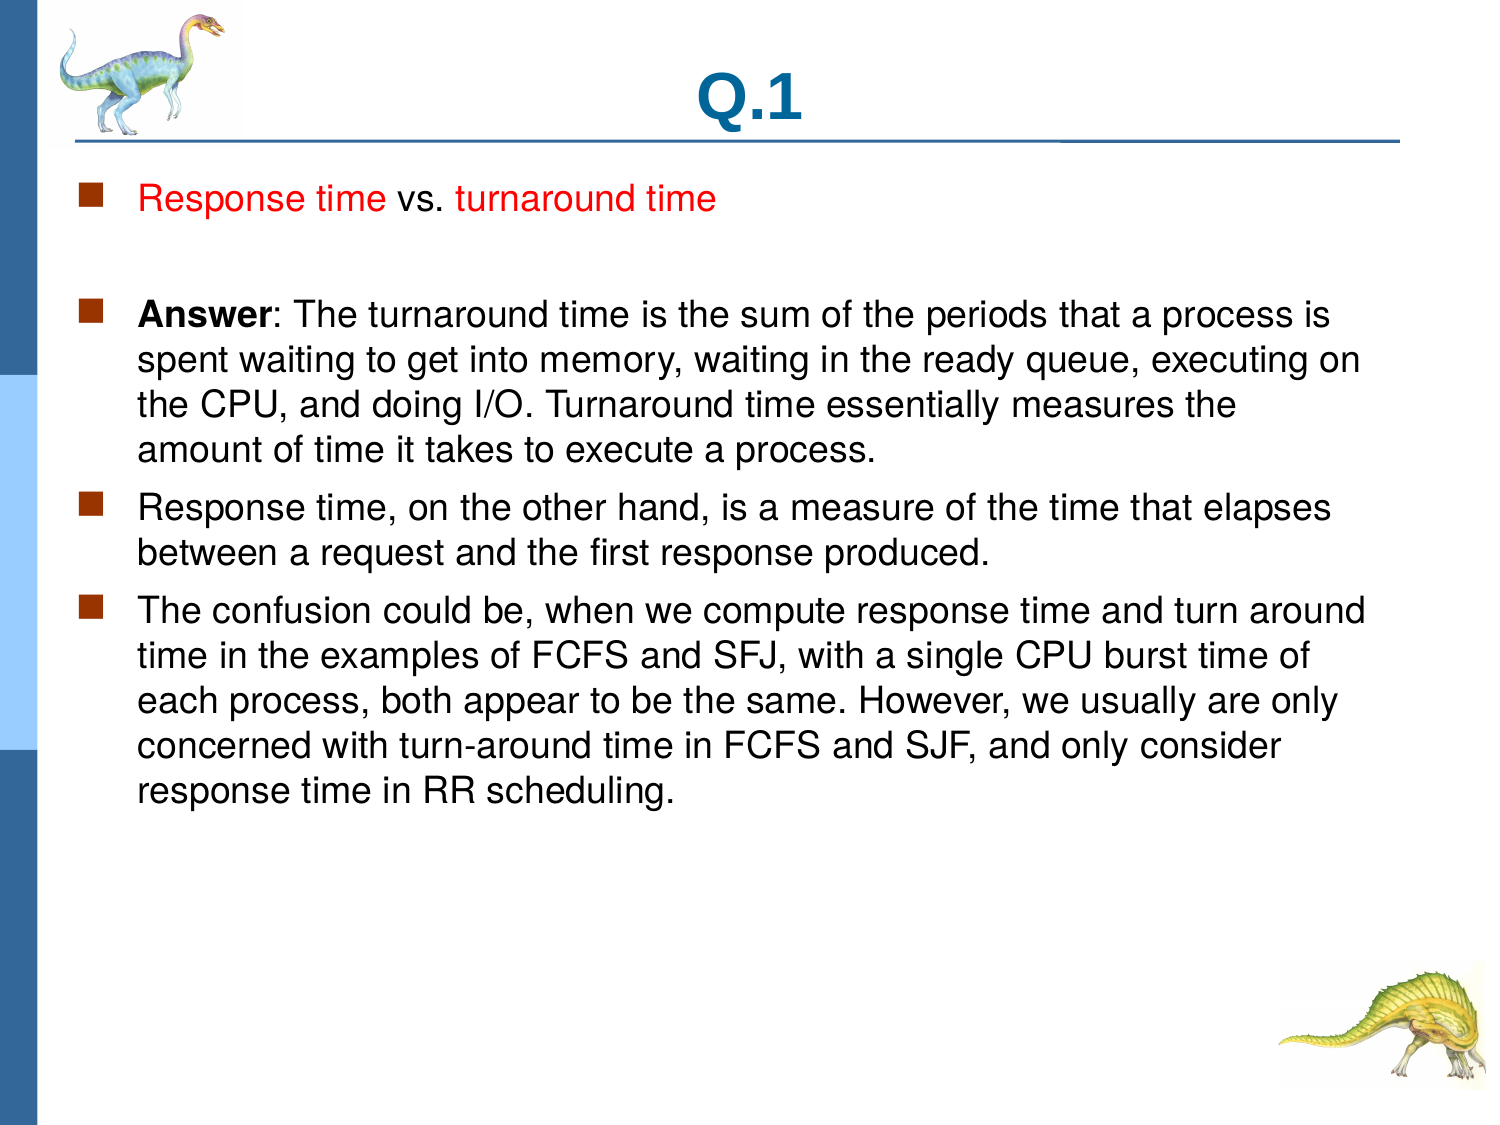

# Q.1
Response time vs. turnaround time

Answer: The turnaround time is the sum of the periods that a process is spent waiting to get into memory, waiting in the ready queue, executing on the CPU, and doing I/O. Turnaround time essentially measures the amount of time it takes to execute a process.
Response time, on the other hand, is a measure of the time that elapses between a request and the first response produced.
The confusion could be, when we compute response time and turn around time in the examples of FCFS and SFJ, with a single CPU burst time of each process, both appear to be the same. However, we usually are only concerned with turn-around time in FCFS and SJF, and only consider response time in RR scheduling.